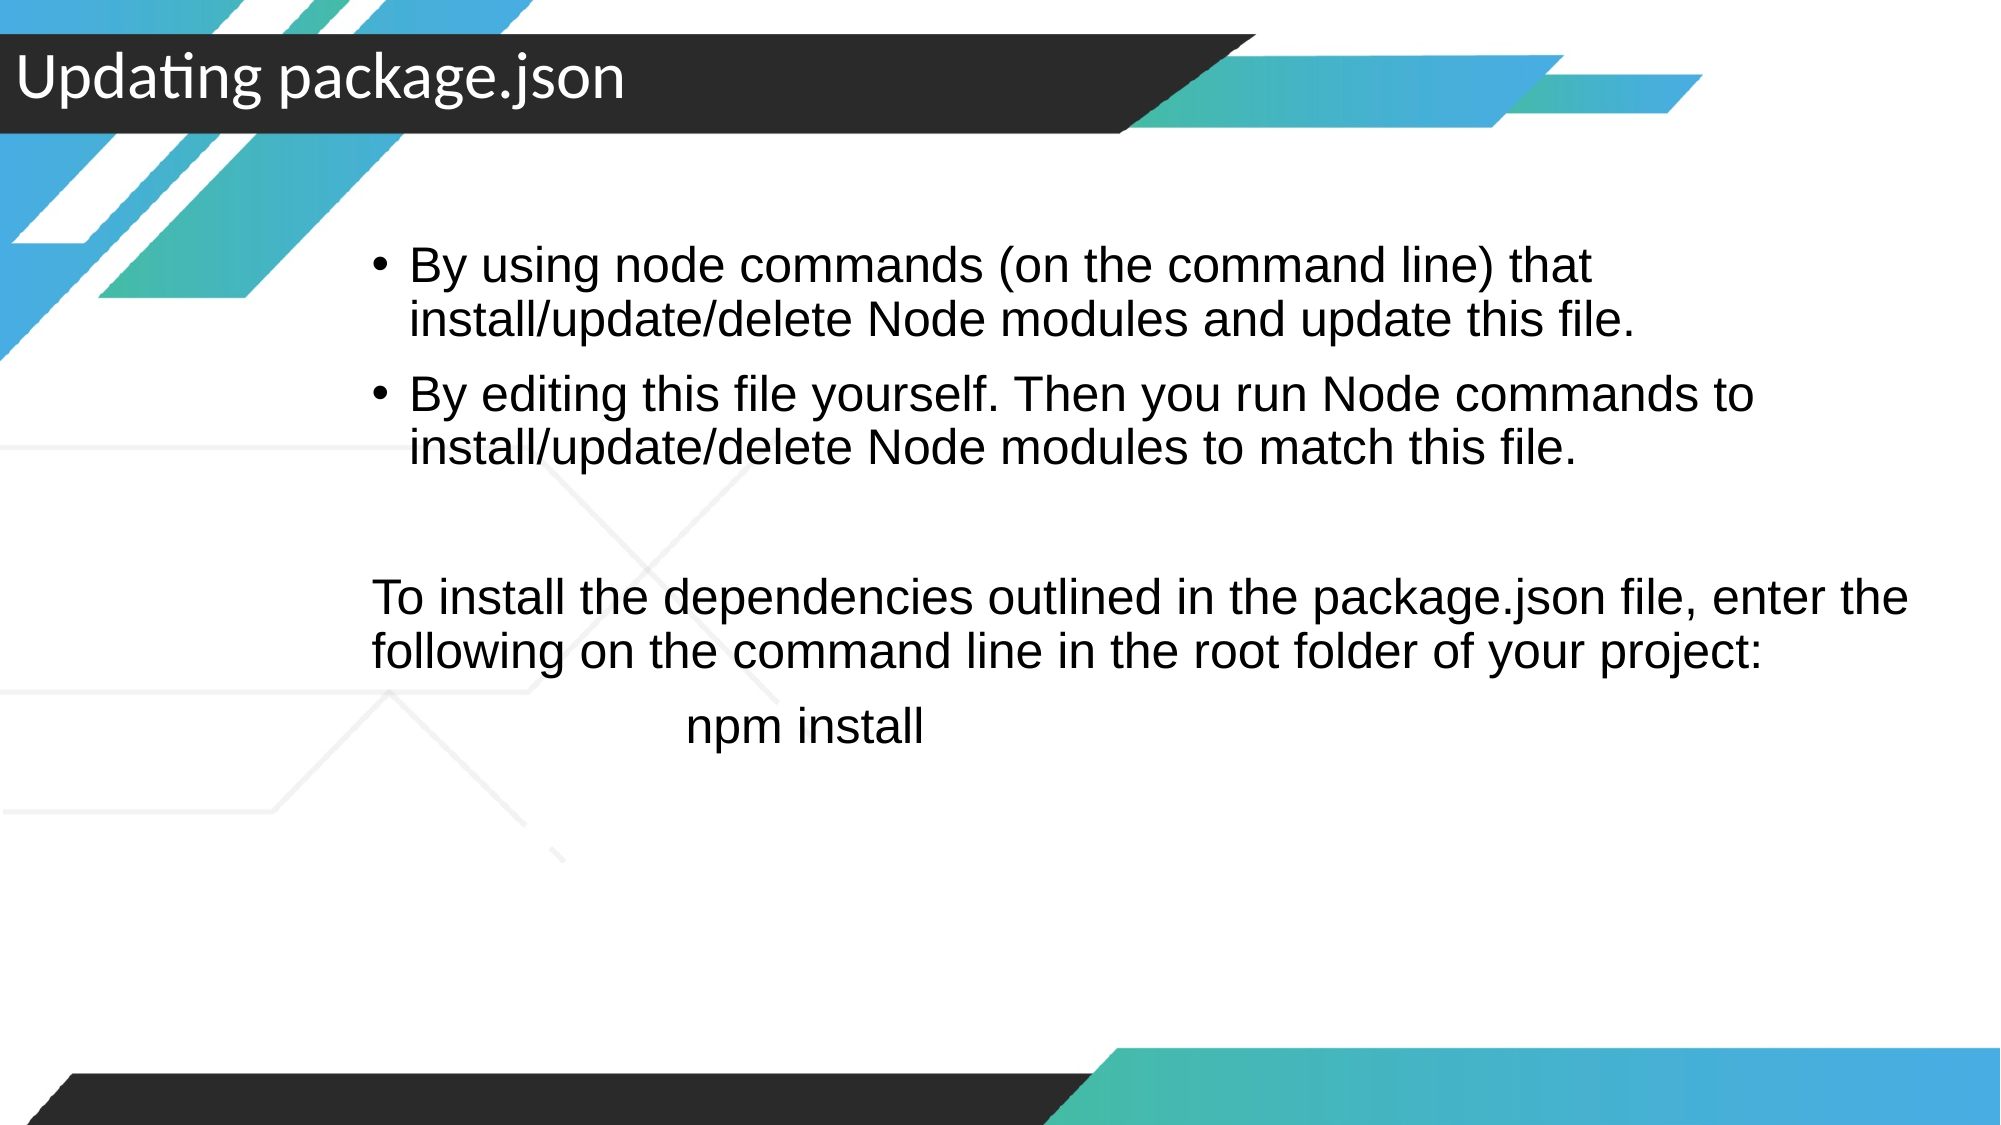

Updating package.json
By using node commands (on the command line) that install/update/delete Node modules and update this file.
By editing this file yourself. Then you run Node commands to install/update/delete Node modules to match this file.

To install the dependencies outlined in the package.json file, enter the following on the command line in the root folder of your project:
		 npm install